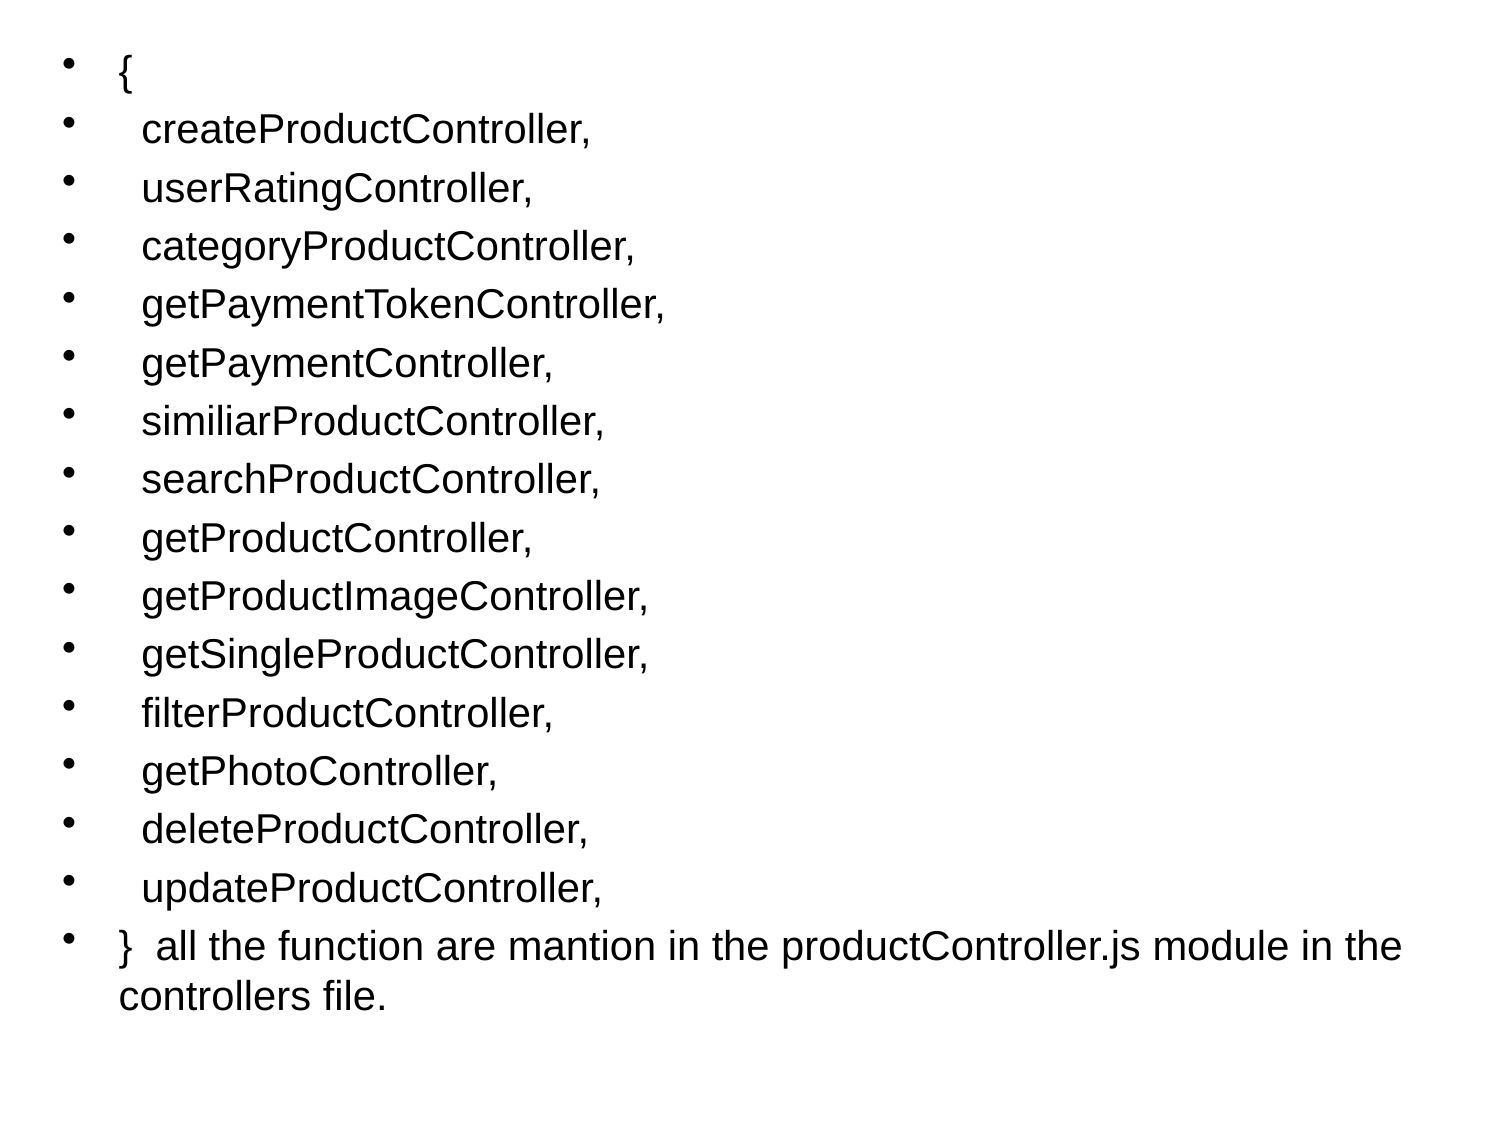

{
  createProductController,
  userRatingController,
  categoryProductController,
  getPaymentTokenController,
  getPaymentController,
  similiarProductController,
  searchProductController,
  getProductController,
  getProductImageController,
  getSingleProductController,
  filterProductController,
  getPhotoController,
  deleteProductController,
  updateProductController,
}  all the function are mantion in the productController.js module in the controllers file.